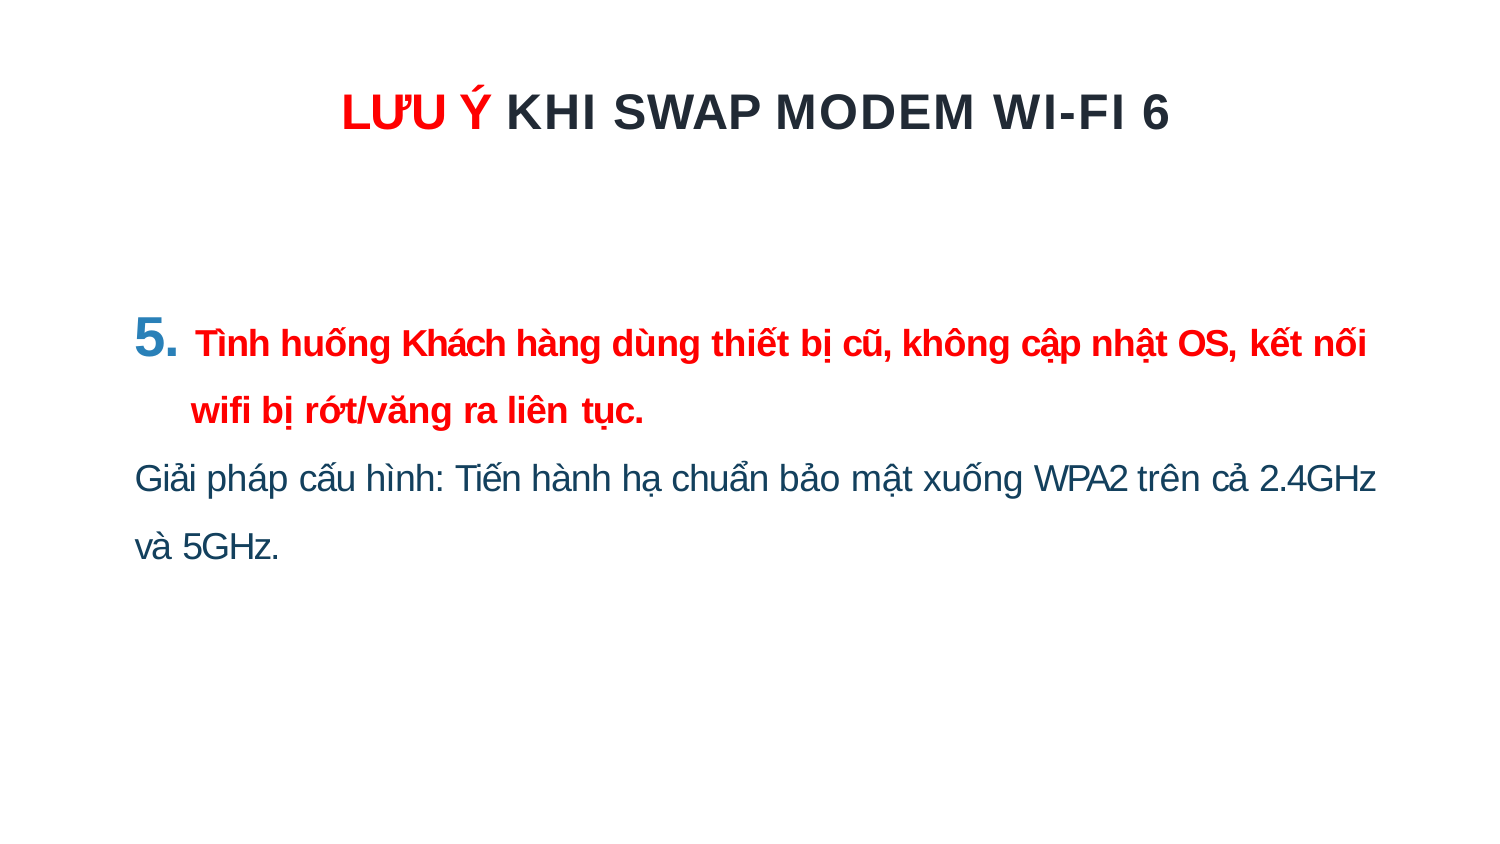

# LƯU Ý KHI SWAP MODEM WI-FI 6
5. Tình huống Khách hàng dùng thiết bị cũ, không cập nhật OS, kết nối
wifi bị rớt/văng ra liên tục.
Giải pháp cấu hình: Tiến hành hạ chuẩn bảo mật xuống WPA2 trên cả 2.4GHz
và 5GHz.